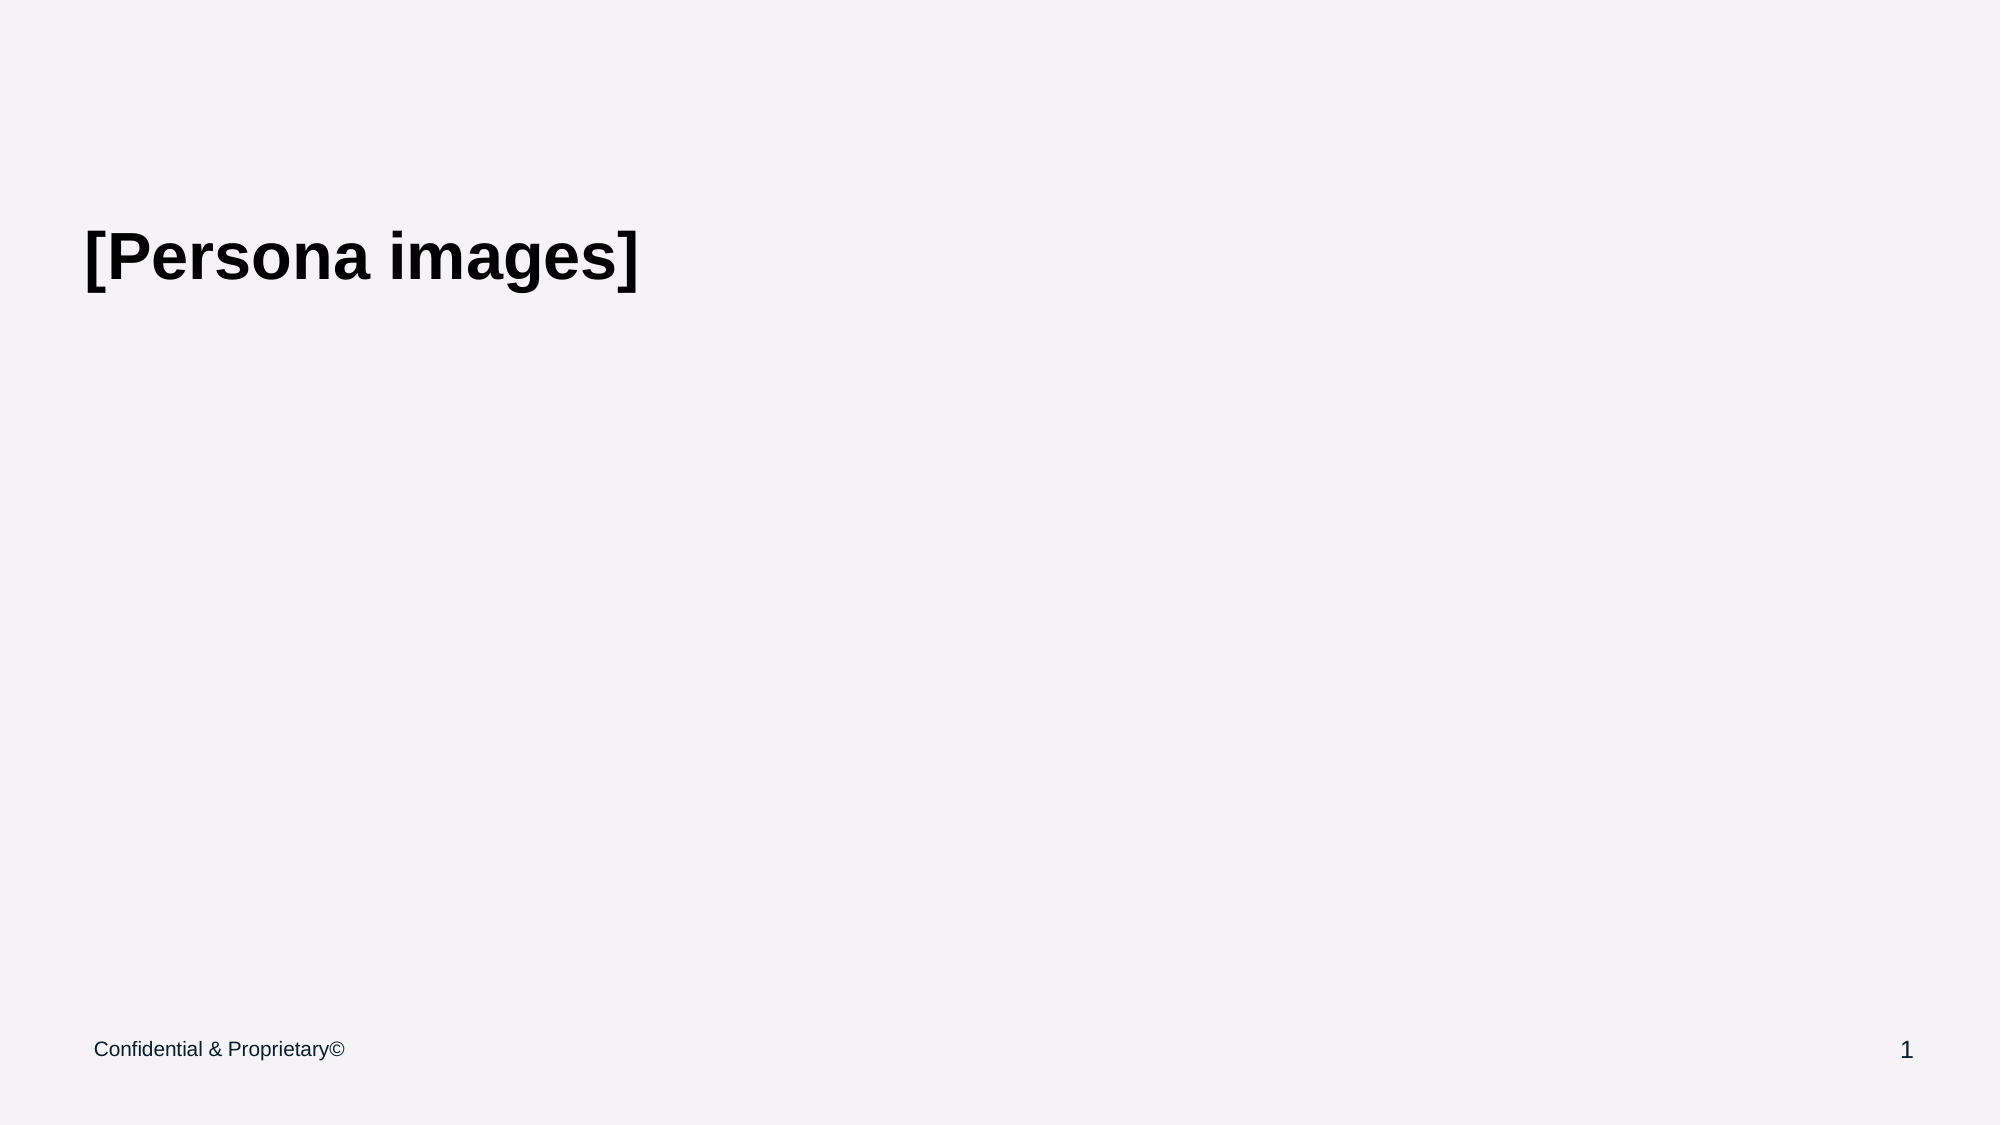

# [Persona images]

Confidential & Proprietary©
1